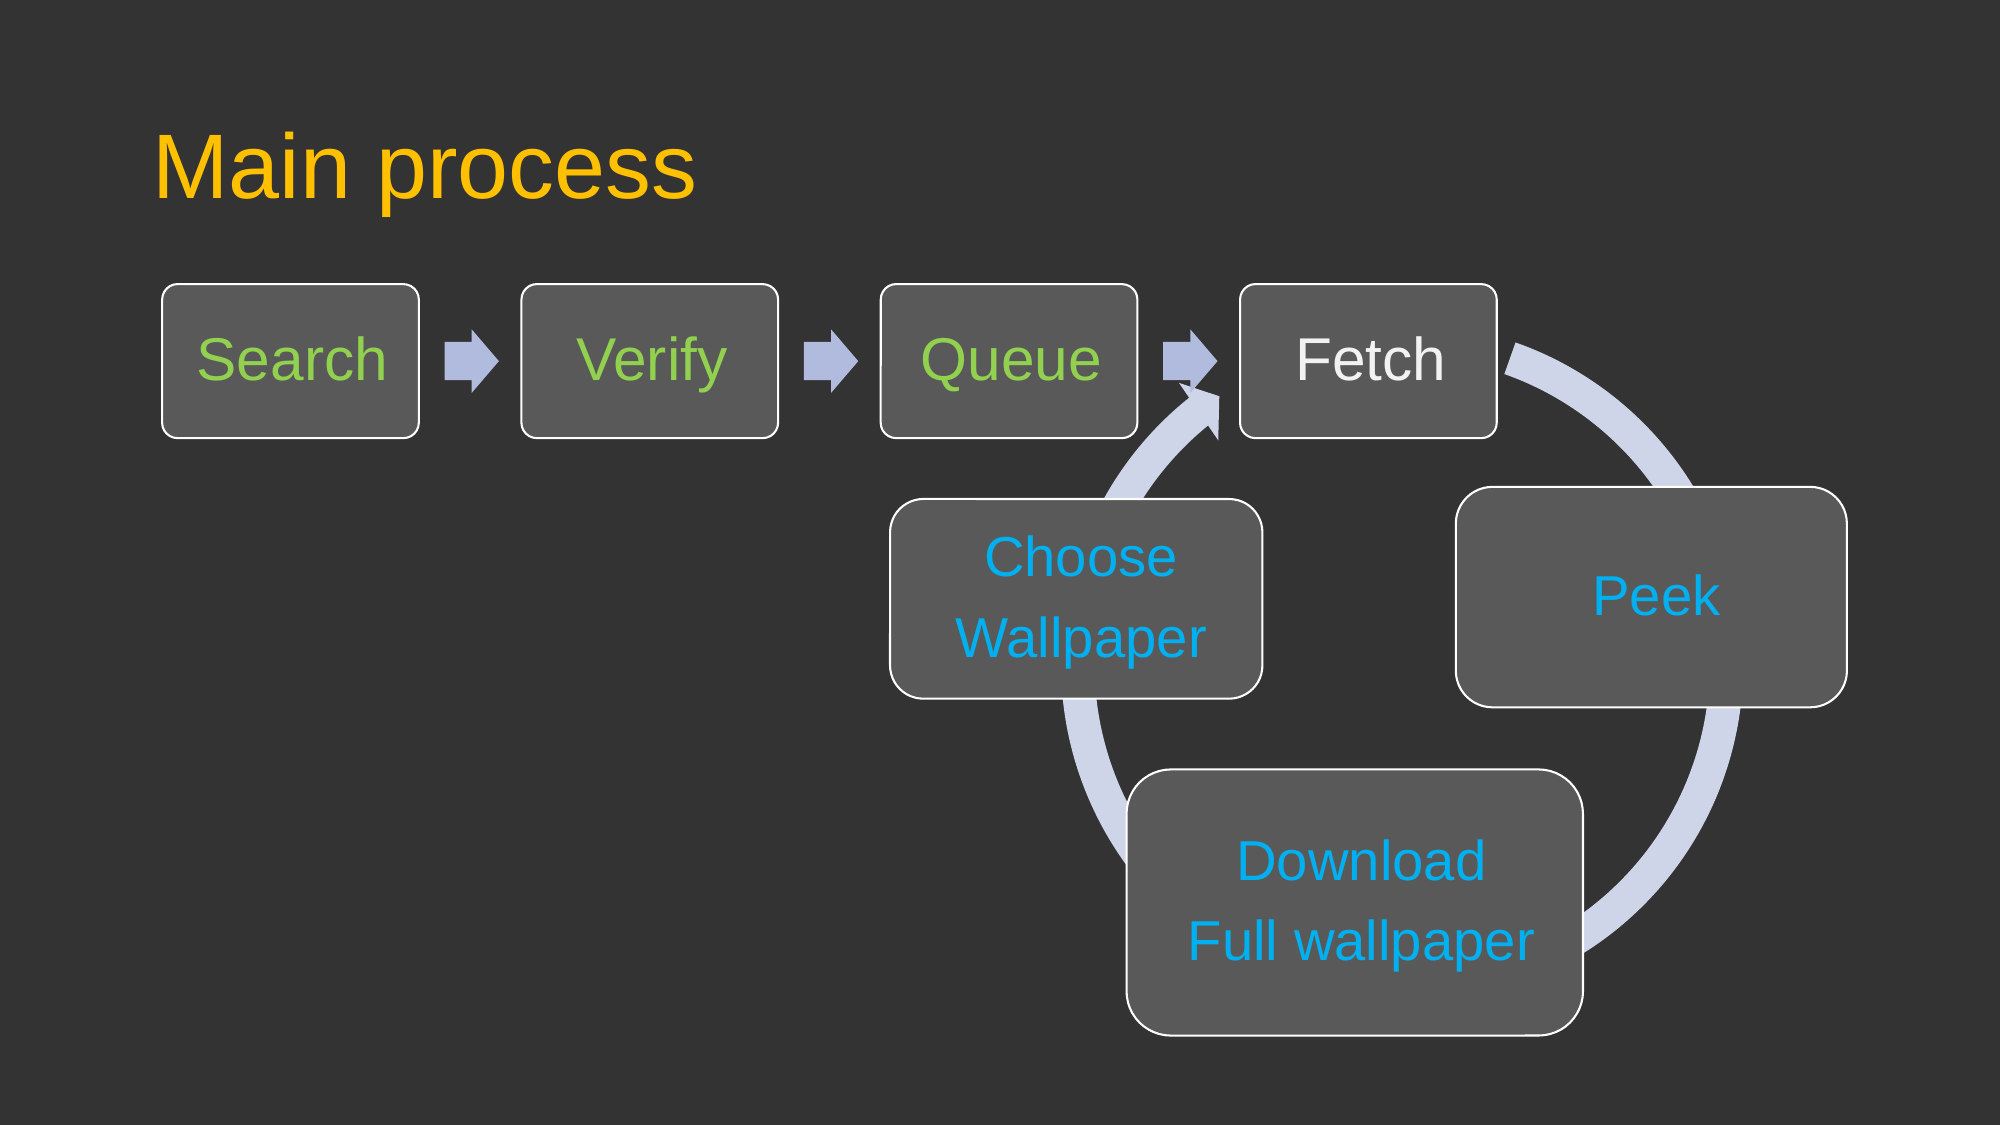

# Main process
Search

Verify

Queue

Fetch

Peek
Download
Full wallpaper
Choose
Wallpaper